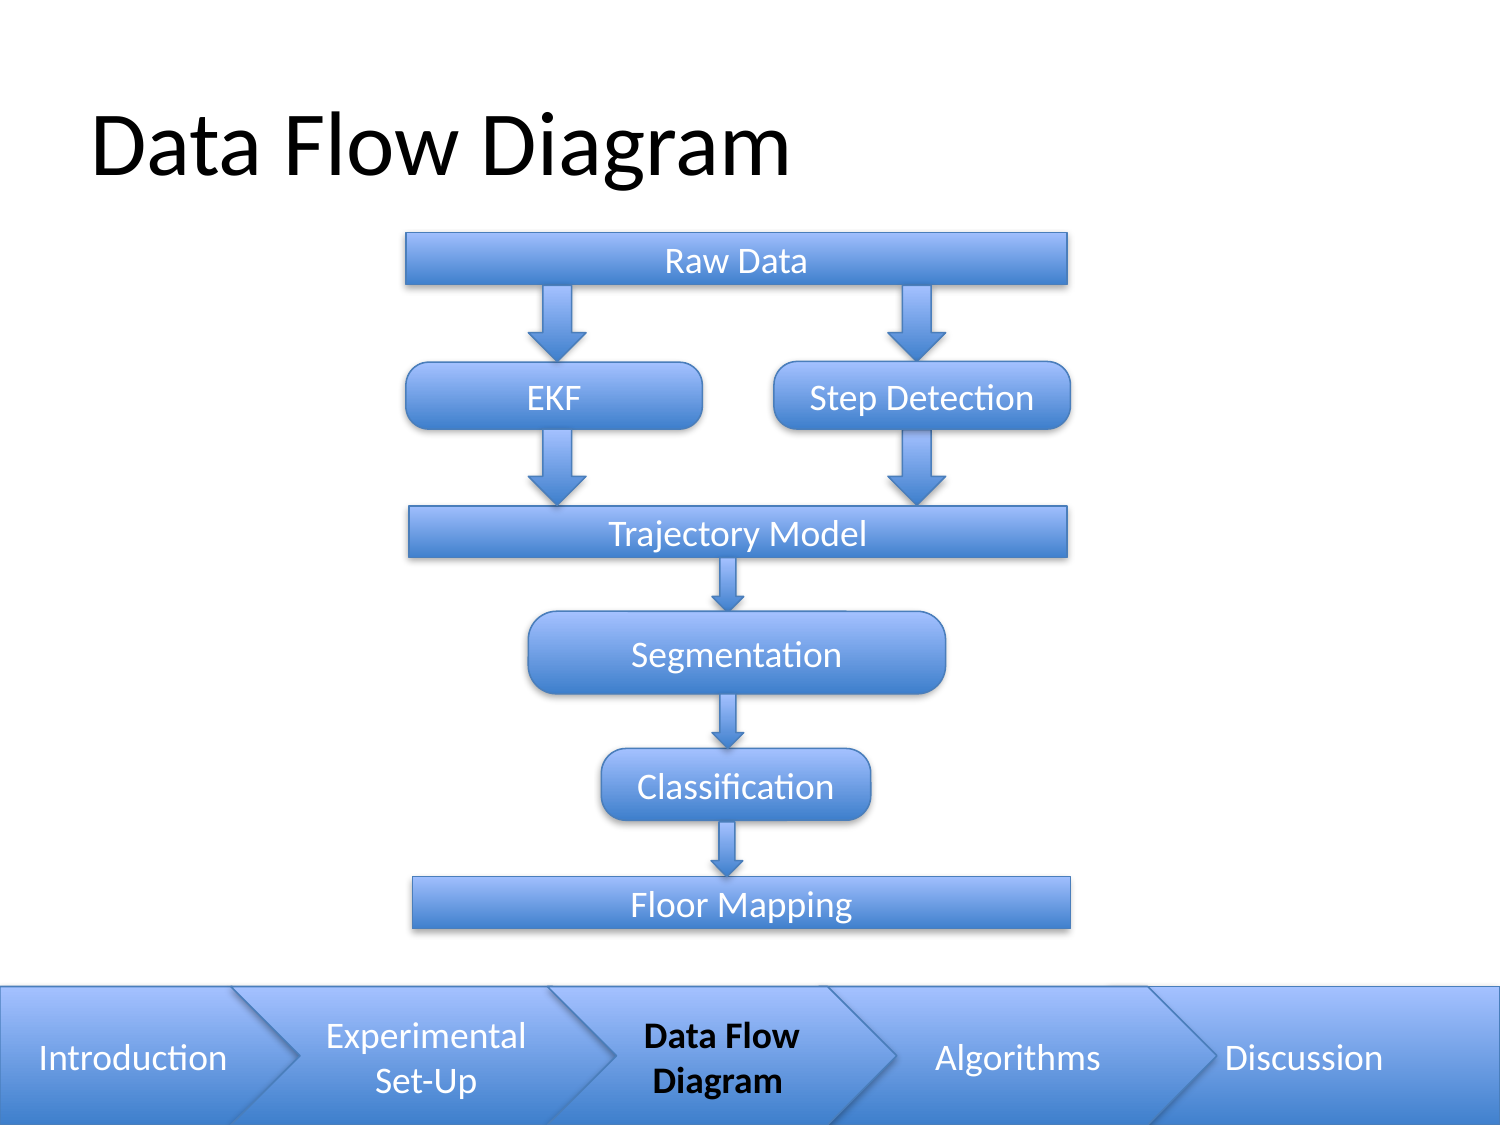

# Data Flow Diagram
Raw Data

Step Detection
EKF

Trajectory Model

Segmentation

Classification

Floor Mapping
Introduction
Experimental Set-Up
Data Flow Diagram
Algorithms
Discussion